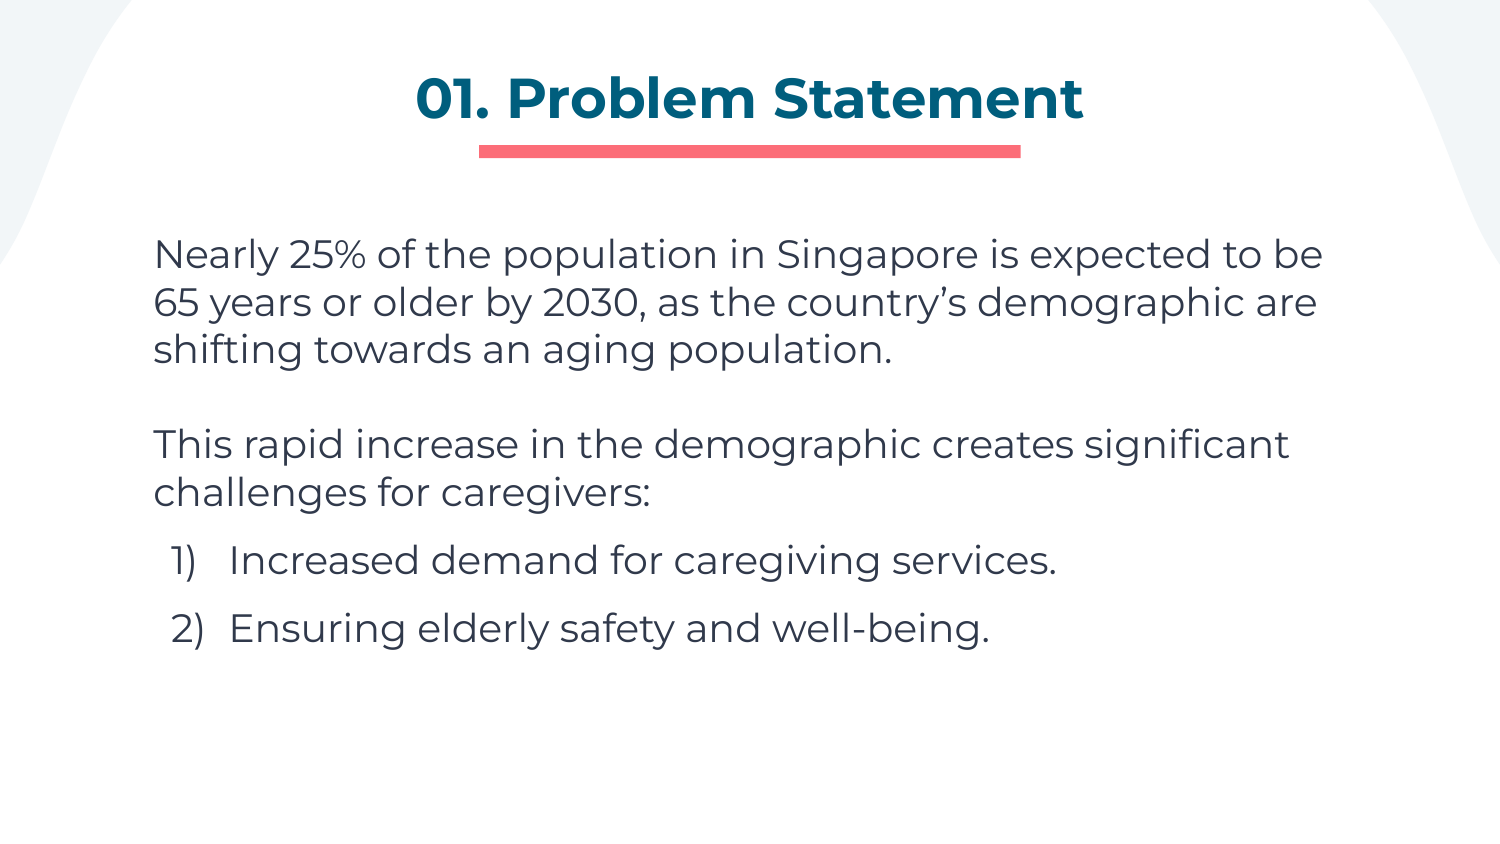

01. Problem Statement
Nearly 25% of the population in Singapore is expected to be 65 years or older by 2030, as the country’s demographic are shifting towards an aging population.

This rapid increase in the demographic creates significant challenges for caregivers:
Increased demand for caregiving services.
Ensuring elderly safety and well-being.